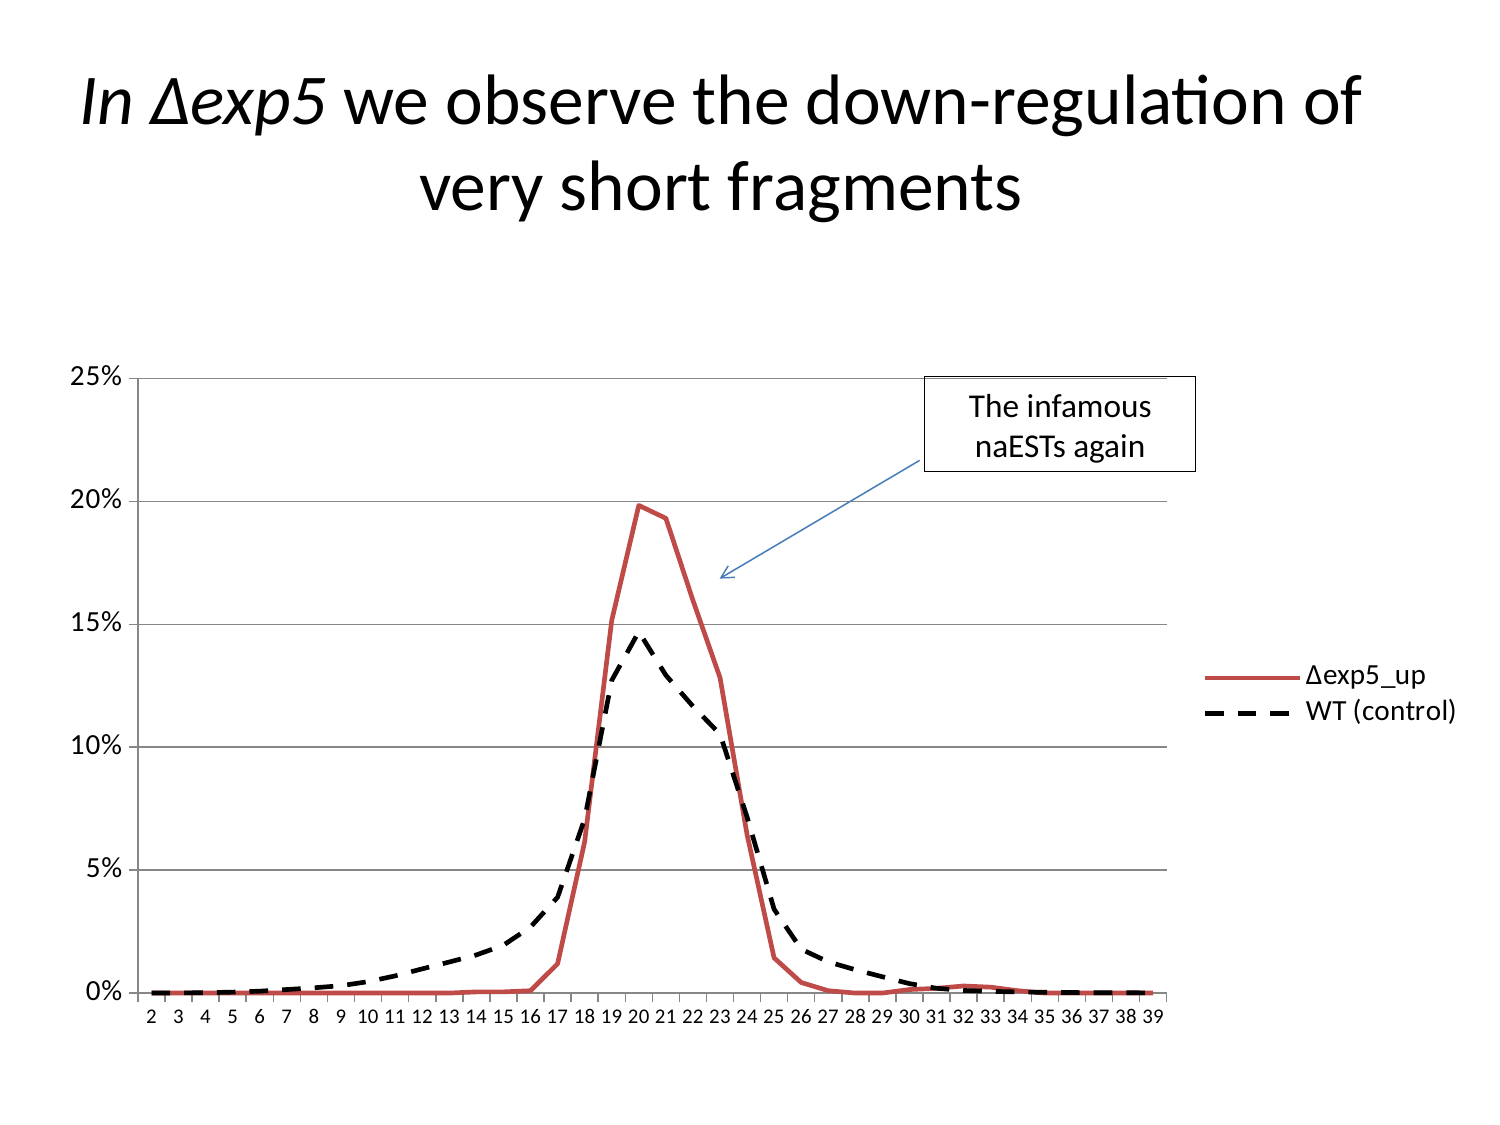

# In ∆exp5 we observe the down-regulation of very short fragments

### Chart

| Category | ∆exp5_up | WT (control) |
|---|---|---|
| 2 | 0.0 | 8.793750281674813e-06 |
| 3 | 0.0 | 3.517500112669925e-05 |
| 4 | 0.0 | 0.0001297078166547035 |
| 5 | 0.0 | 0.00037483360575638893 |
| 6 | 0.0 | 0.0007535144772610106 |
| 7 | 0.0 | 0.0014394269992316462 |
| 8 | 0.0 | 0.002128087568165305 |
| 9 | 0.0 | 0.0029937223615176694 |
| 10 | 0.0 | 0.004618917335449696 |
| 11 | 0.0 | 0.006972344754582918 |
| 12 | 0.0 | 0.009839107346408906 |
| 13 | 0.0 | 0.012612985950884706 |
| 14 | 0.0004768717215069146 | 0.015498435262059254 |
| 15 | 0.0004768717215069146 | 0.019477607264517107 |
| 16 | 0.0009537434430138292 | 0.02687370086079823 |
| 17 | 0.011921793037672867 | 0.03896620671688631 |
| 18 | 0.06151645207439199 | 0.07083970422220928 |
| 19 | 0.15164520743919885 | 0.1272406200913011 |
| 20 | 0.19837863614687648 | 0.14700732189632829 |
| 21 | 0.19313304721030042 | 0.12927802210968664 |
| 22 | 0.1597520267048164 | 0.11663425803281607 |
| 23 | 0.12827849308536005 | 0.10529196899763338 |
| 24 | 0.06437768240343347 | 0.07156408940166224 |
| 25 | 0.01430615164520744 | 0.03409721710780148 |
| 26 | 0.004291845493562232 | 0.017826031039740058 |
| 27 | 0.0009537434430138292 | 0.012681687124960291 |
| 28 | 0.0 | 0.009479113194252844 |
| 29 | 0.0 | 0.006608503336678622 |
| 30 | 0.001430615164520744 | 0.0038346247322028236 |
| 31 | 0.0019074868860276585 | 0.0019219840459385514 |
| 32 | 0.002861230329041488 | 0.0010354640956672092 |
| 33 | 0.002384358607534573 | 0.0006947062722523103 |
| 34 | 0.0009537434430138292 | 0.00043529063894290327 |
| 35 | 0.0 | 0.0002912929780804782 |
| 36 | 0.0 | 0.0002028058658711254 |
| 37 | 0.0 | 0.00014179922329200637 |
| 38 | 0.0 | 9.78304718836323e-05 |
| 39 | 0.0 | 5.276250169004888e-05 |
The infamous naESTs again